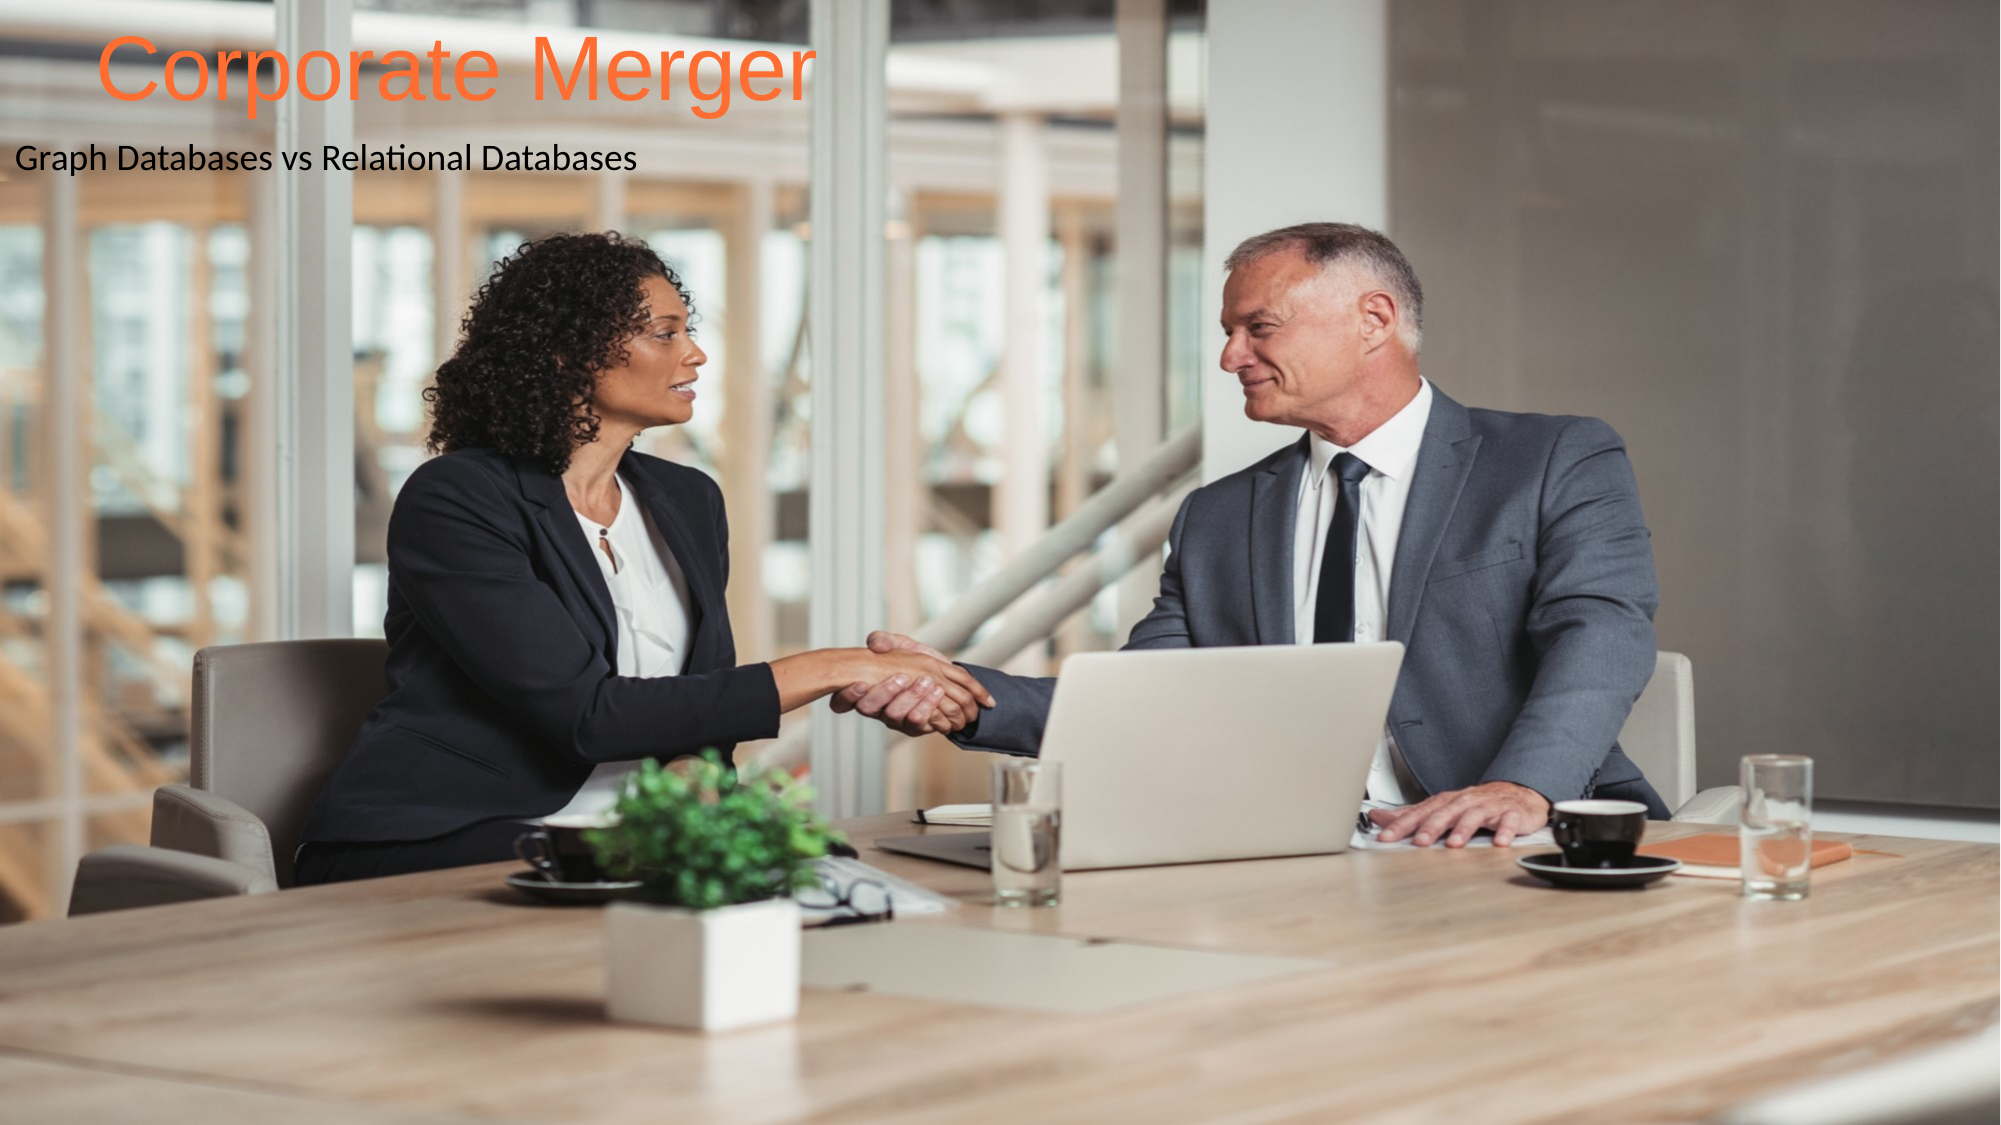

Corporate Merger
Graph Databases vs Relational Databases